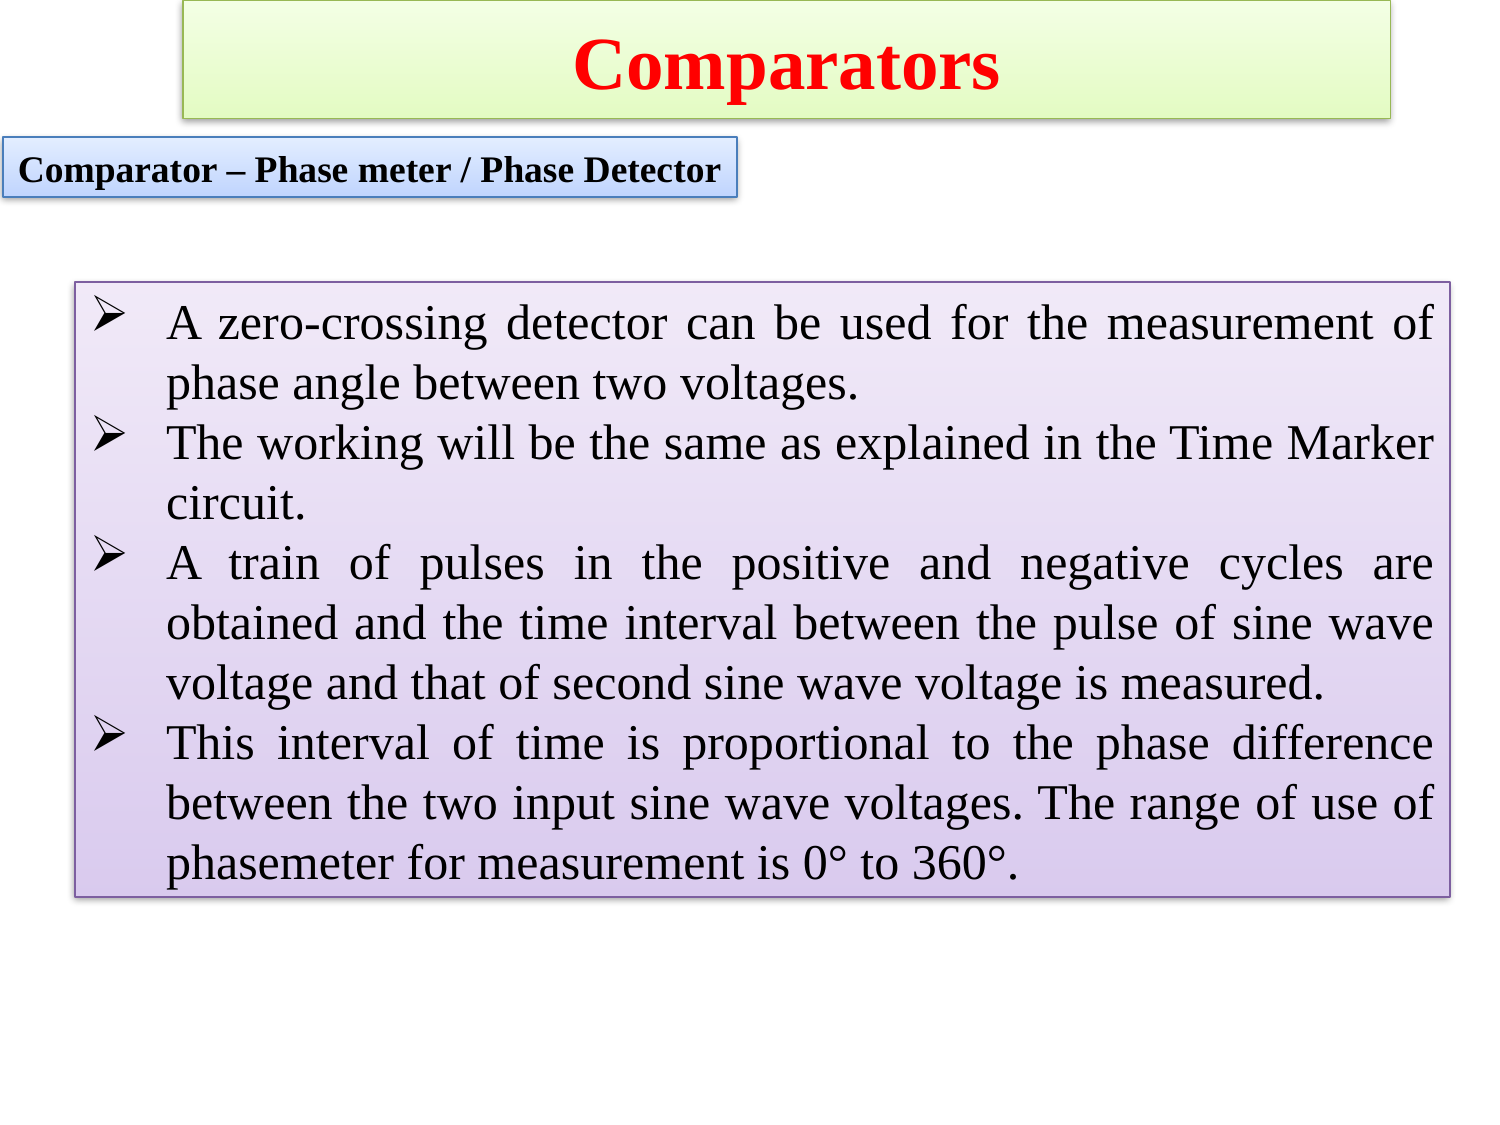

Comparators
Comparator – Phase meter / Phase Detector
A zero-crossing detector can be used for the measurement of phase angle between two voltages.
The working will be the same as explained in the Time Marker circuit.
A train of pulses in the positive and negative cycles are obtained and the time interval between the pulse of sine wave voltage and that of second sine wave voltage is measured.
This interval of time is proportional to the phase difference between the two input sine wave voltages. The range of use of phasemeter for measurement is 0° to 360°.